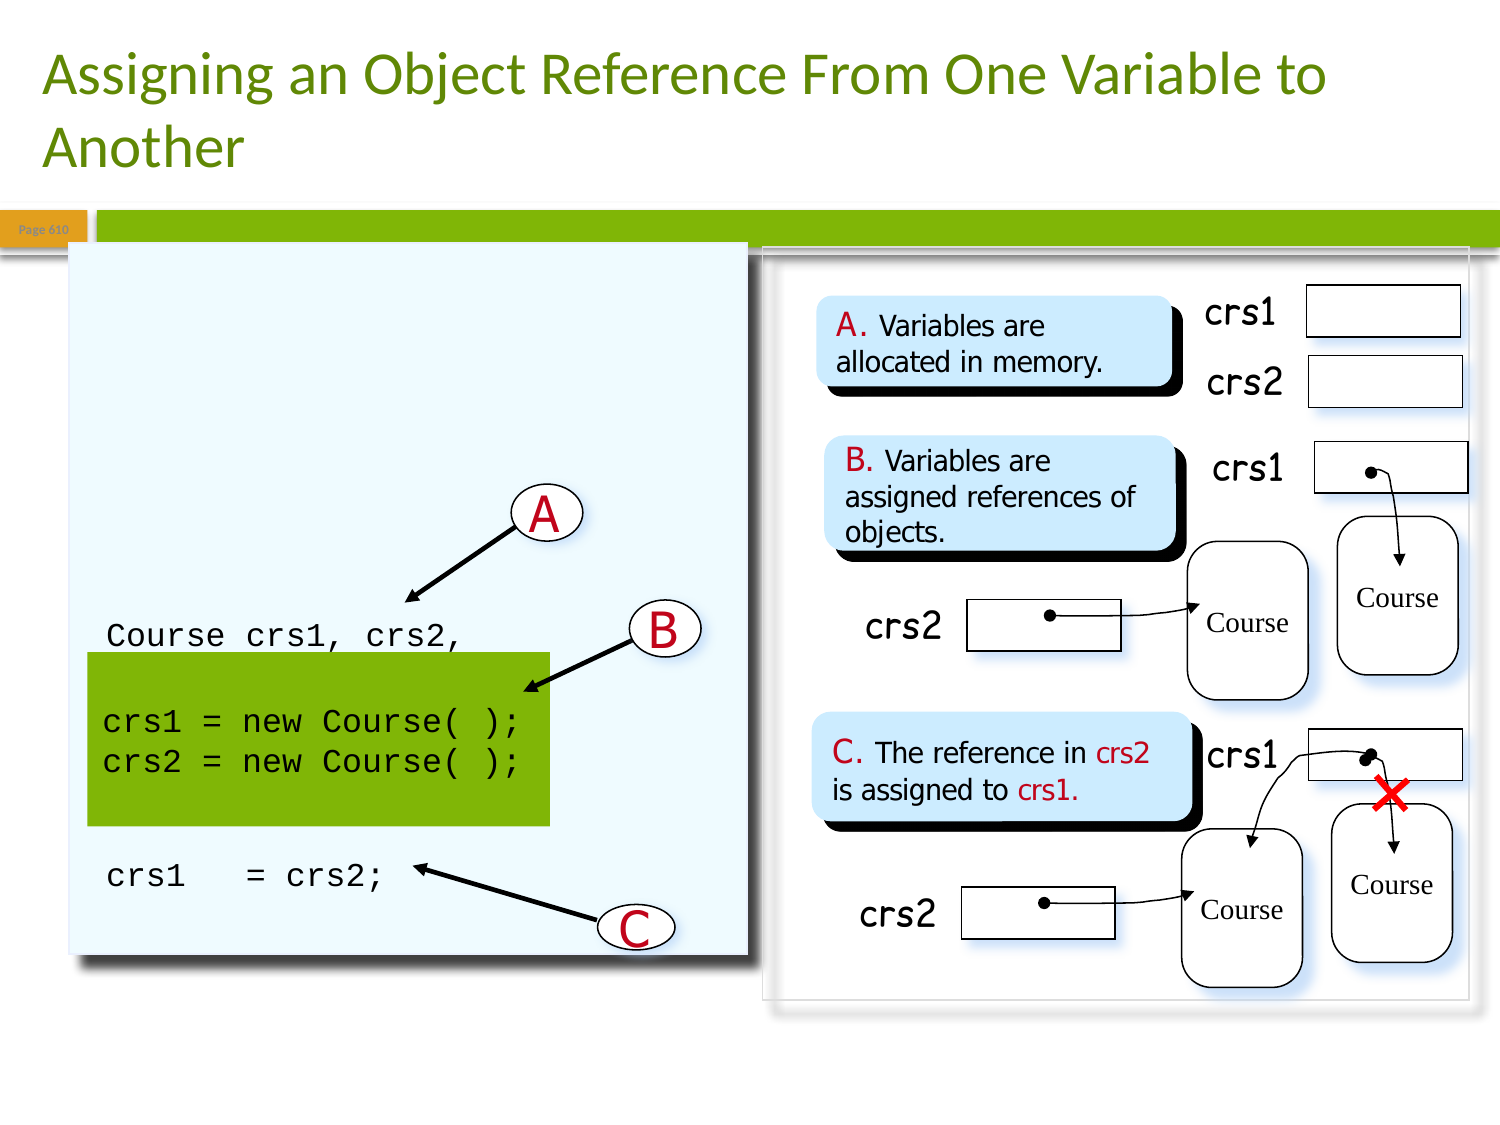

# Assigning an Object Reference From One Variable to Another
Page 610

crs1

A. Variables are 	allocated in memory.
crs2

crs1

Course
Course
crs2

B. Variables are 	assigned references of objects.
A

Course crs1, crs2,

crs1   = crs2;
B

crs1 = new Course( );
crs2 = new Course( );

C. The reference in crs2 is assigned to crs1.
crs1

Course
Course
crs2

C